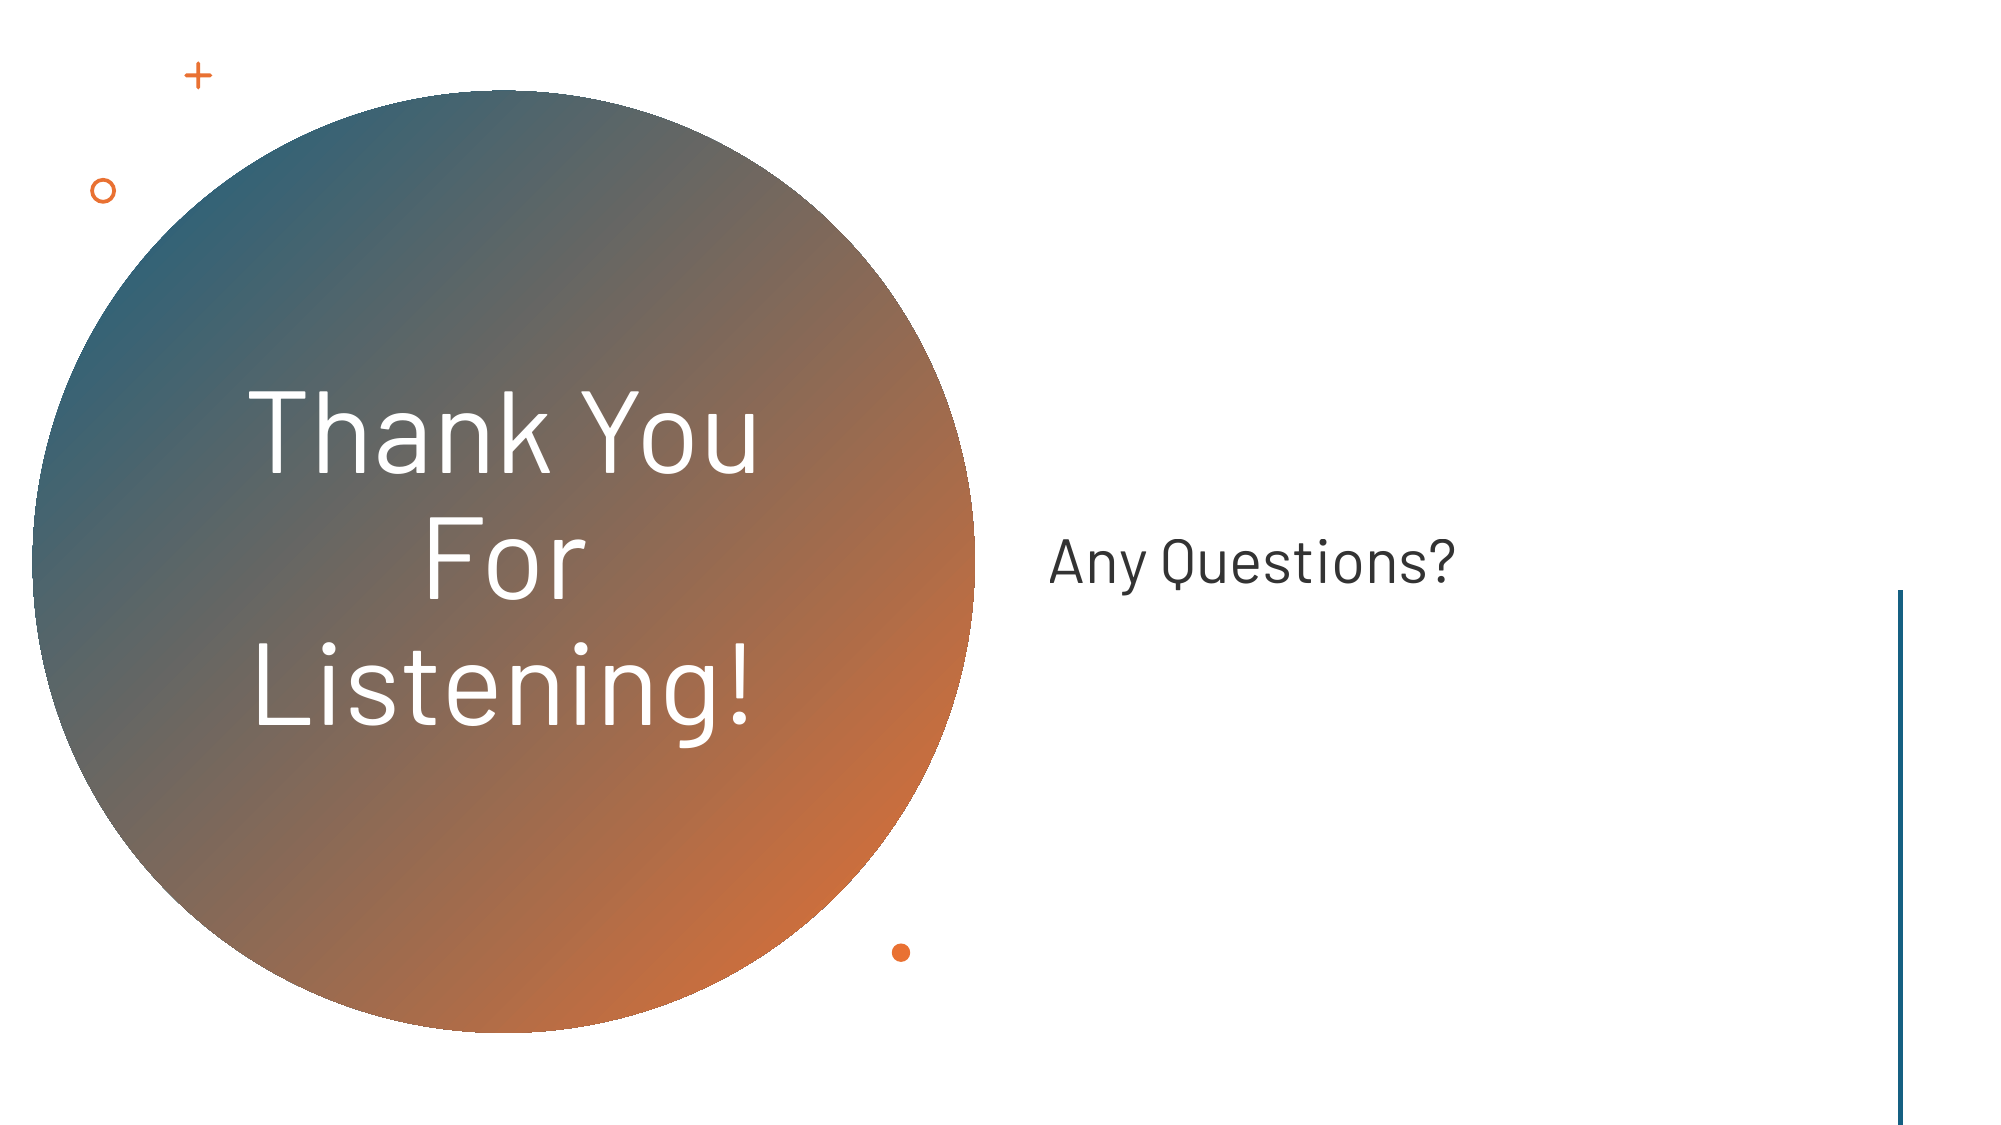

Any Questions?

# Thank You For Listening!